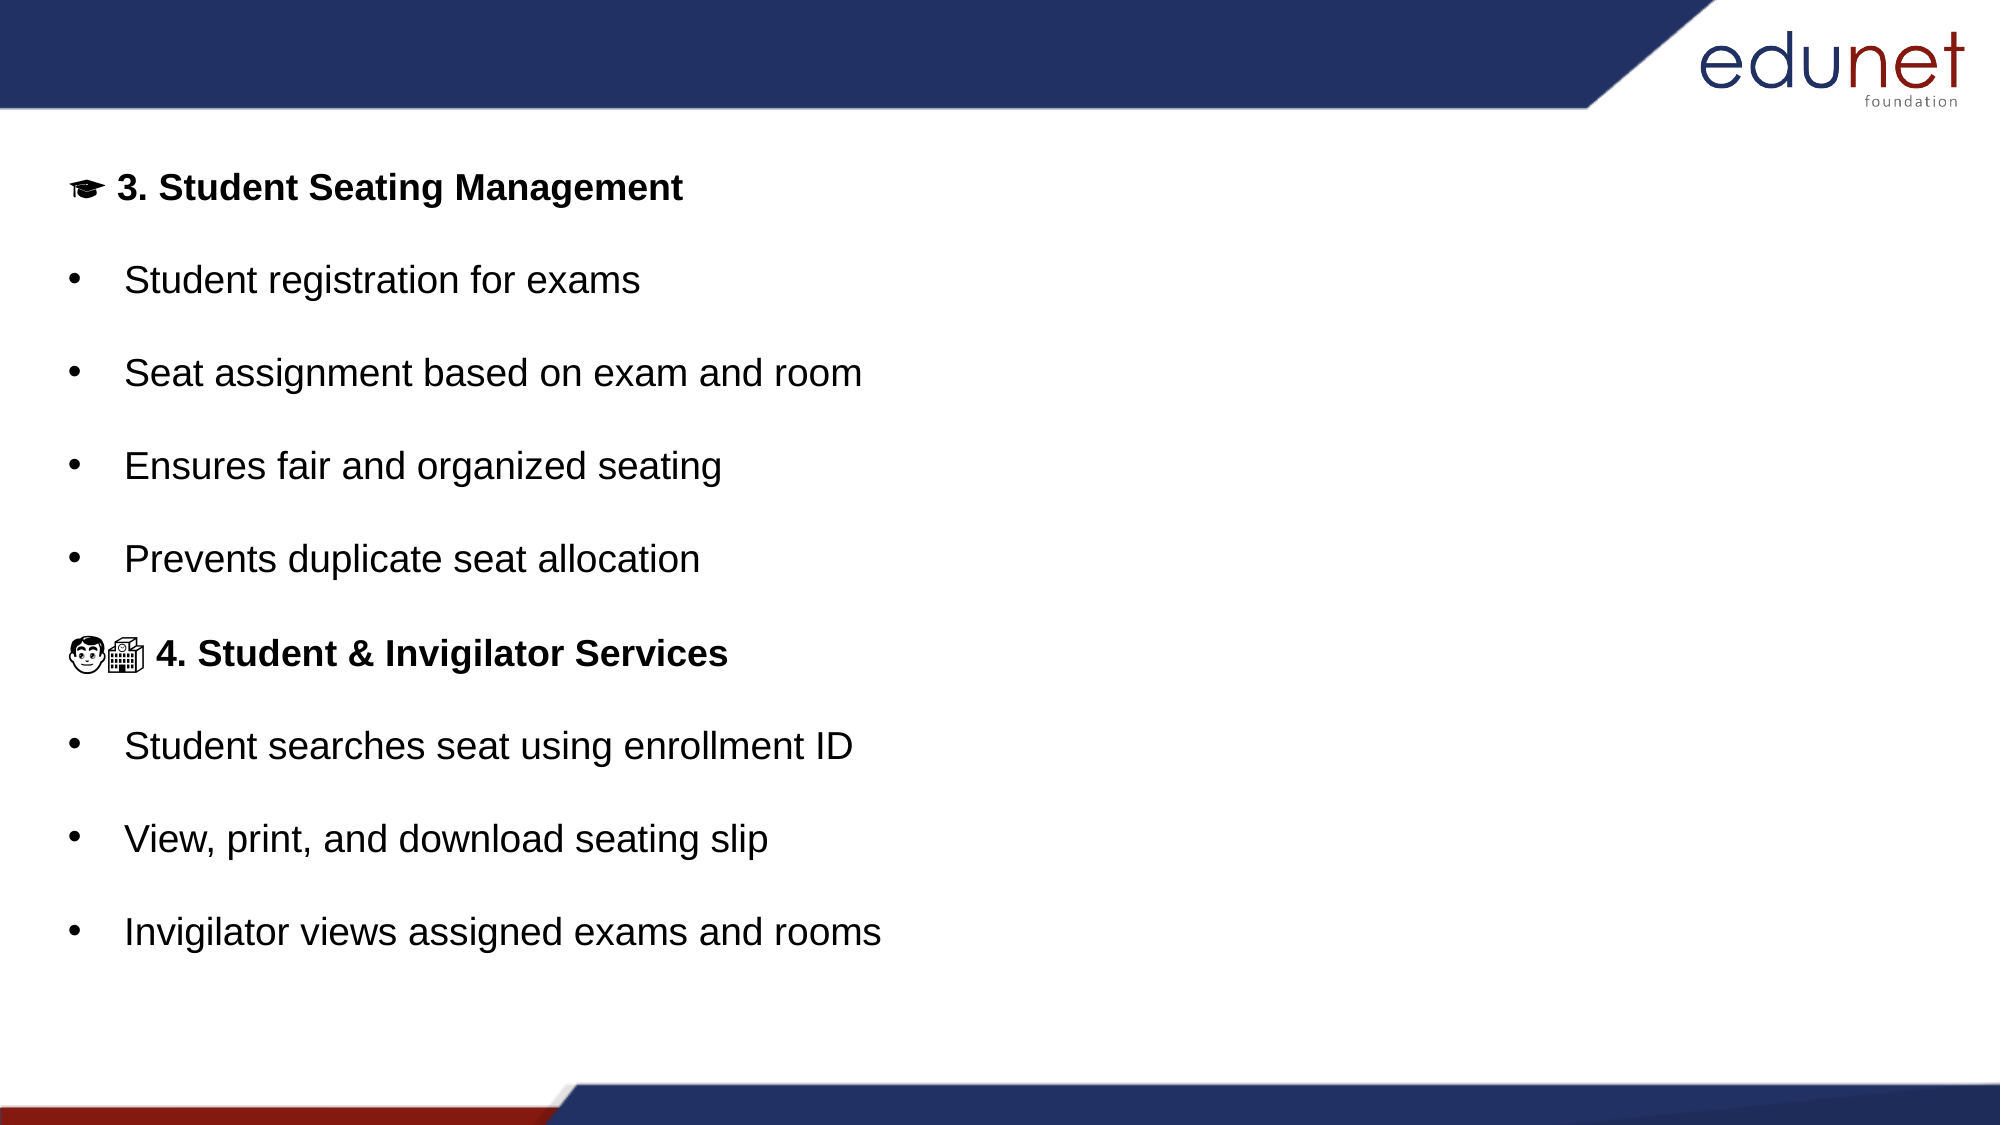

🎓 3. Student Seating Management

Student registration for exams

Seat assignment based on exam and room

Ensures fair and organized seating

Prevents duplicate seat allocation

👨‍🏫 4. Student & Invigilator Services

Student searches seat using enrollment ID

View, print, and download seating slip

Invigilator views assigned exams and rooms